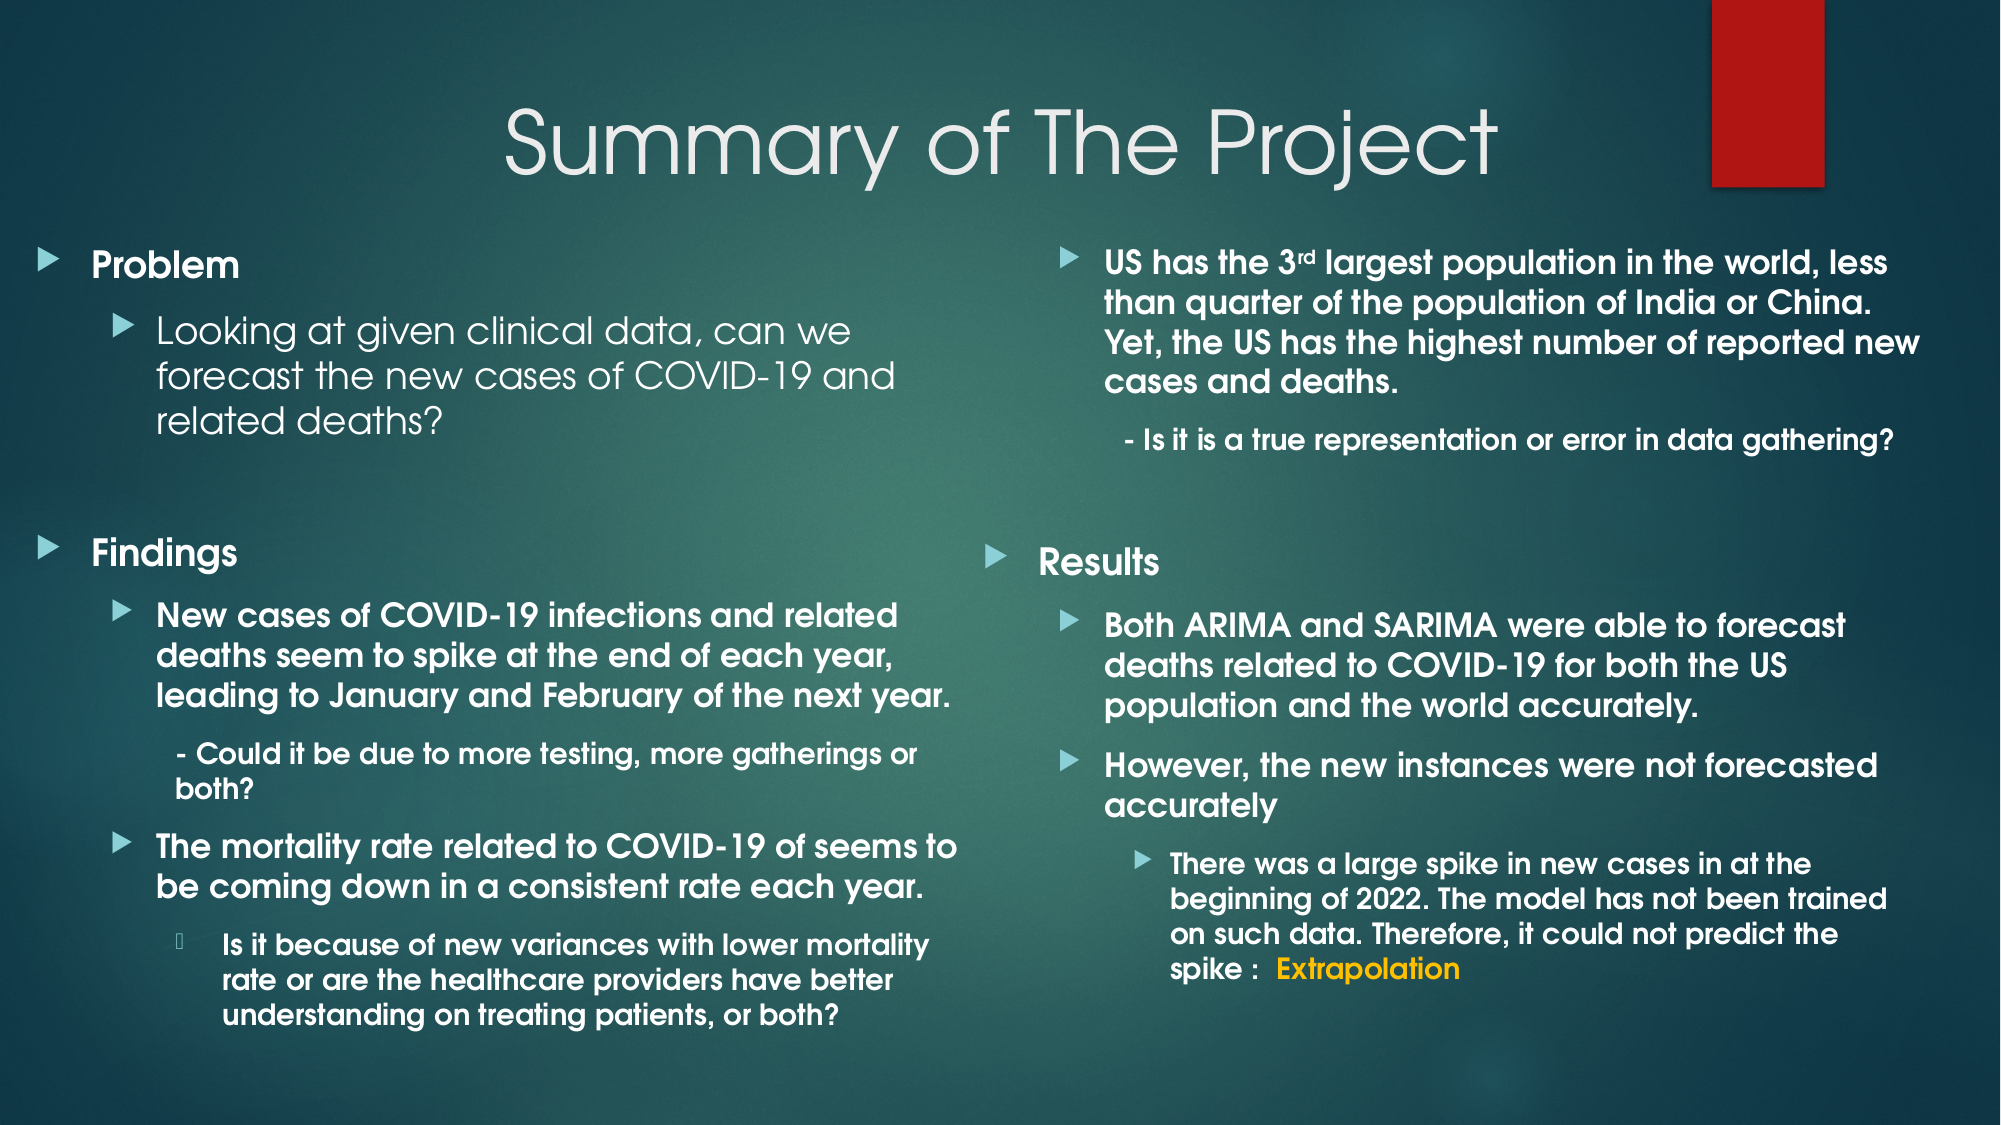

# Summary of The Project
Problem
Looking at given clinical data, can we forecast the new cases of COVID-19 and related deaths?

Findings
New cases of COVID-19 infections and related deaths seem to spike at the end of each year, leading to January and February of the next year.
- Could it be due to more testing, more gatherings or both?
The mortality rate related to COVID-19 of seems to be coming down in a consistent rate each year.
Is it because of new variances with lower mortality rate or are the healthcare providers have better understanding on treating patients, or both?

US has the 3rd largest population in the world, less than quarter of the population of India or China. Yet, the US has the highest number of reported new cases and deaths.
- Is it is a true representation or error in data gathering?

Results
Both ARIMA and SARIMA were able to forecast deaths related to COVID-19 for both the US population and the world accurately.
However, the new instances were not forecasted accurately
There was a large spike in new cases in at the beginning of 2022. The model has not been trained on such data. Therefore, it could not predict the spike :  Extrapolation